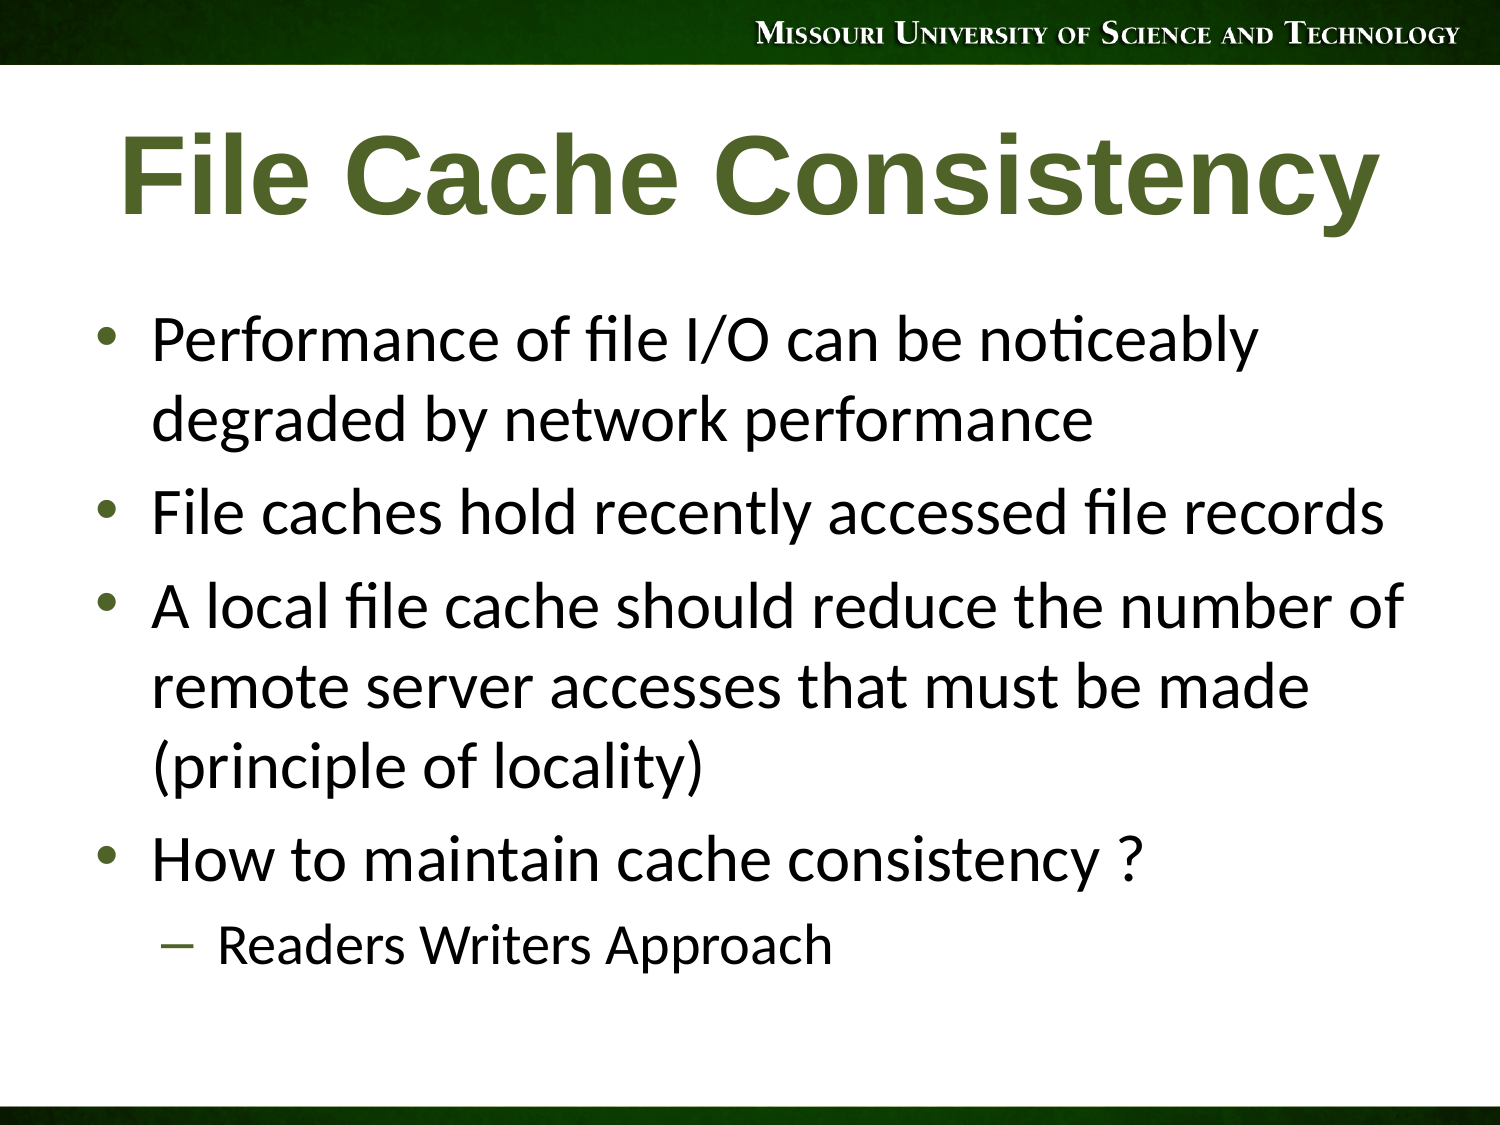

# File Cache Consistency
Performance of file I/O can be noticeably degraded by network performance
File caches hold recently accessed file records
A local file cache should reduce the number of remote server accesses that must be made (principle of locality)
How to maintain cache consistency ?
Readers Writers Approach